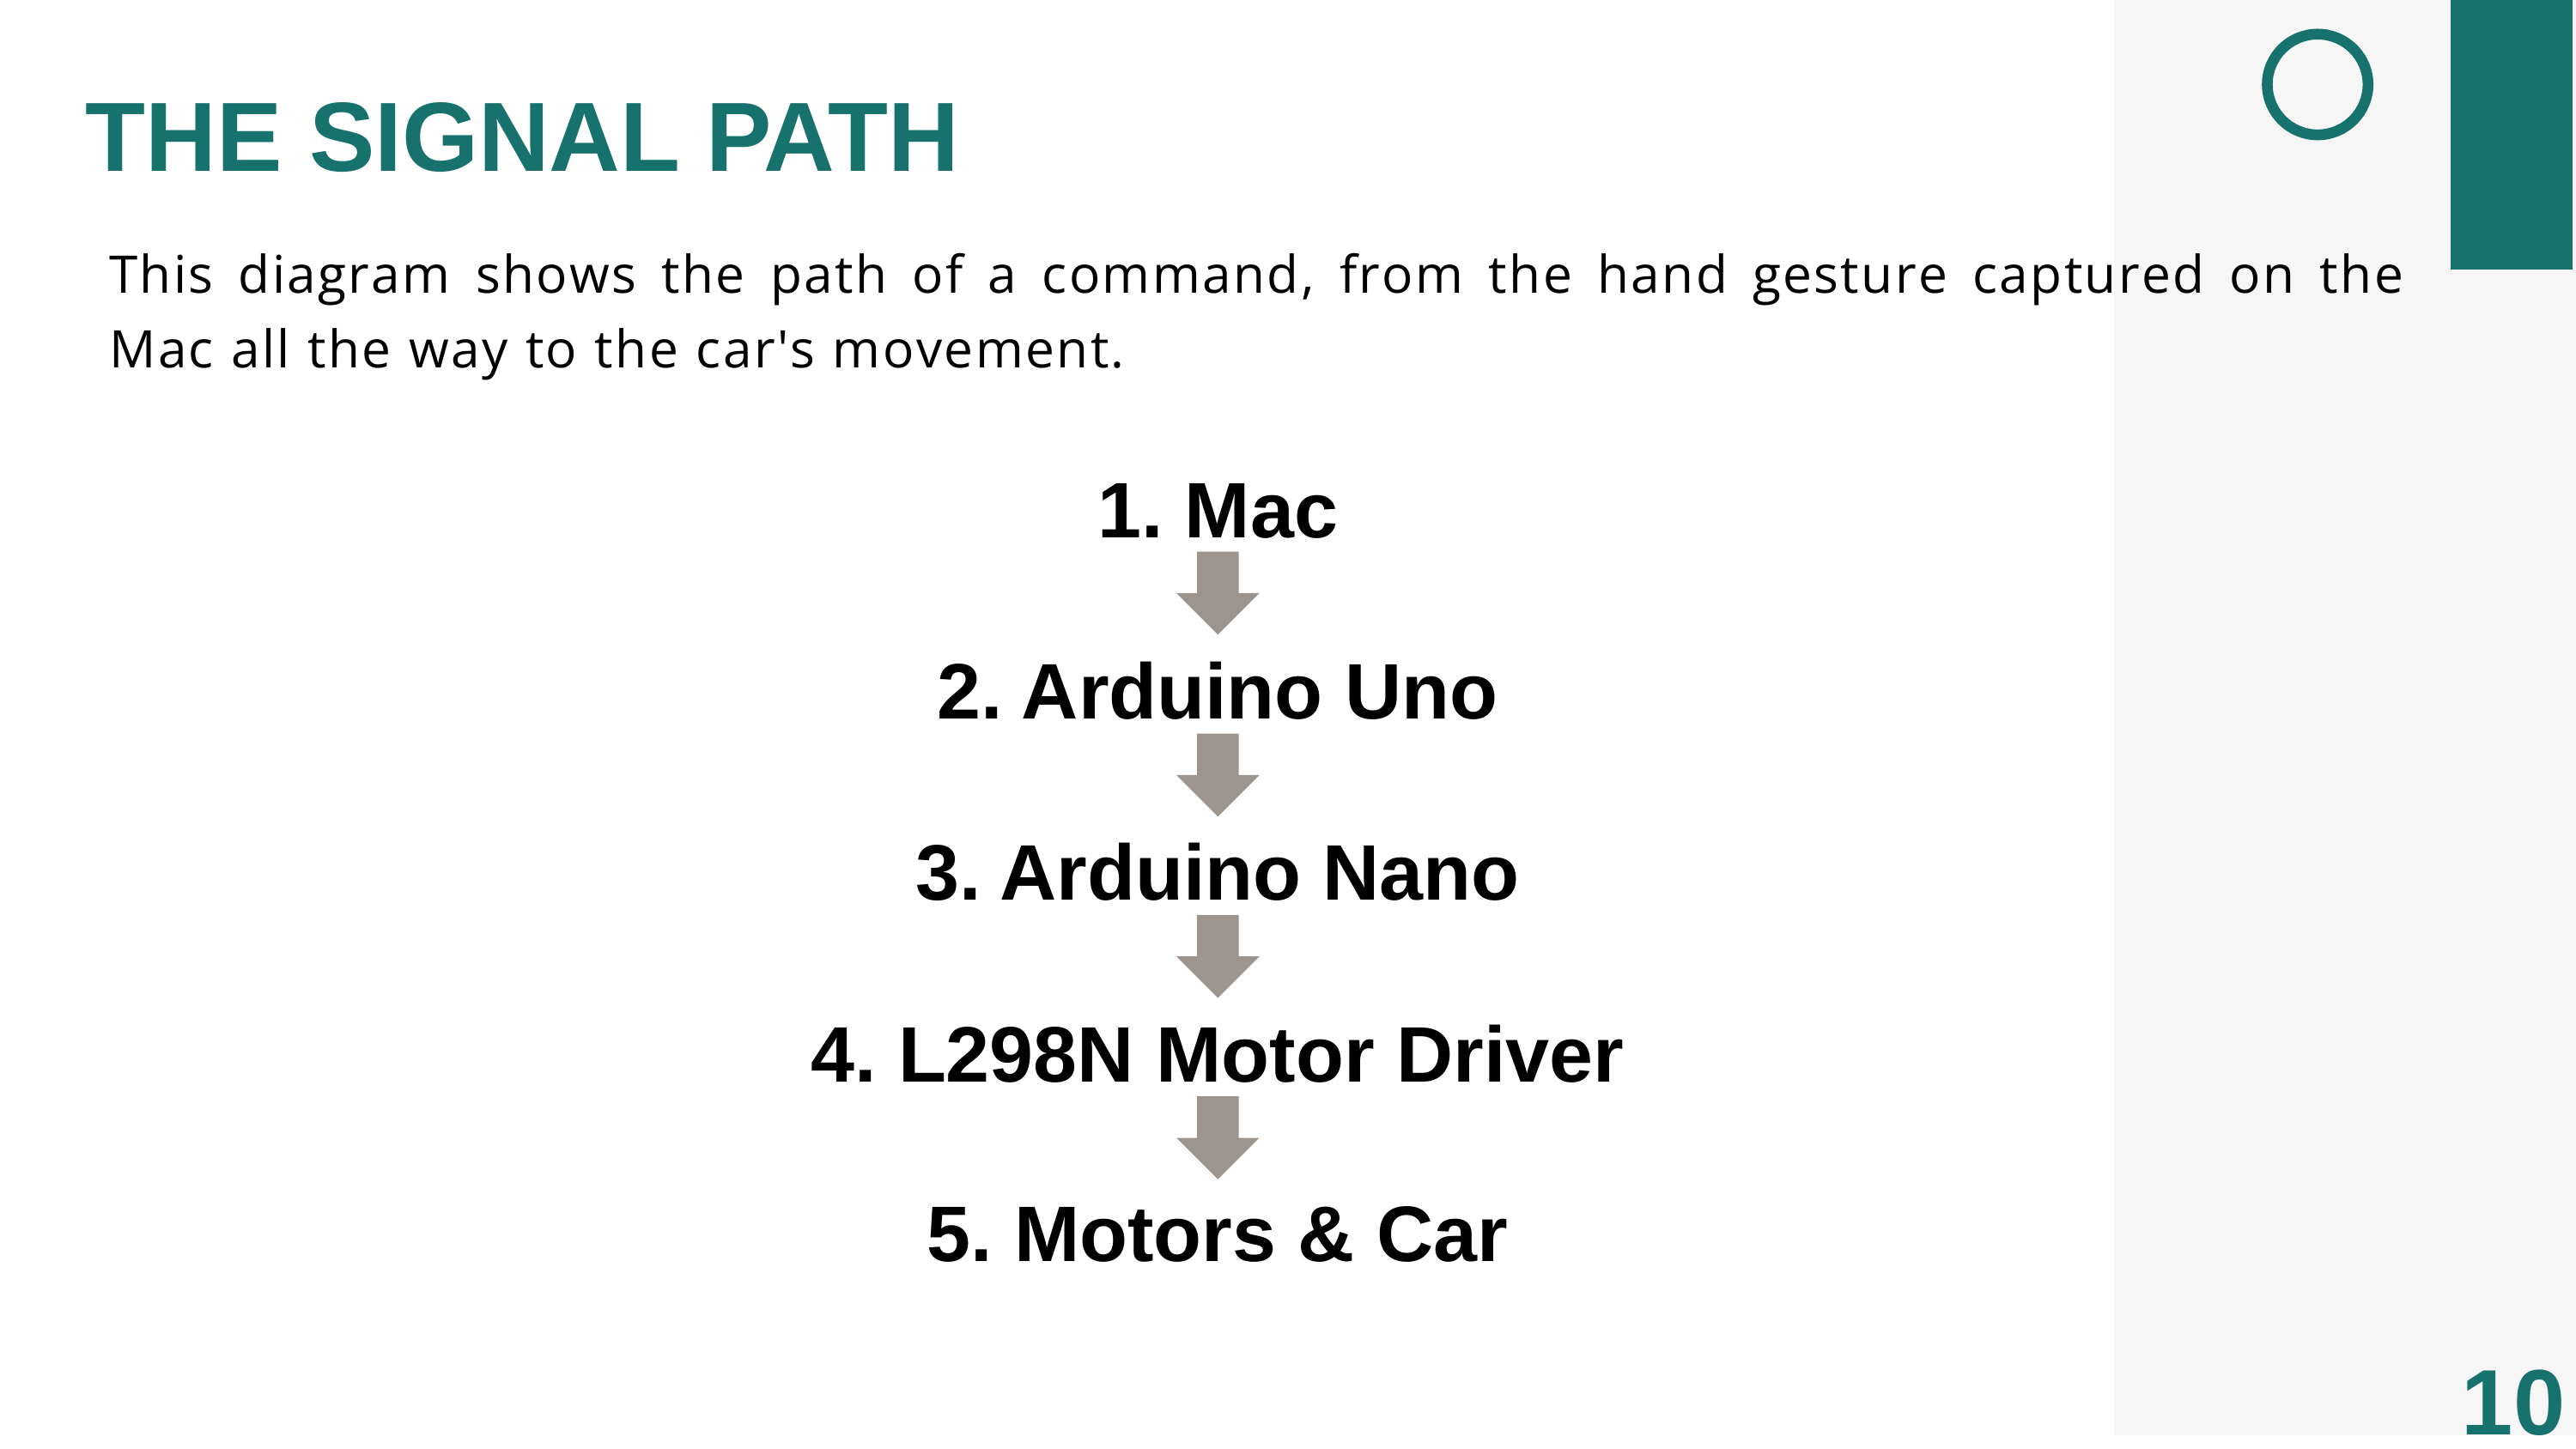

THE SIGNAL PATH
This diagram shows the path of a command, from the hand gesture captured on the Mac all the way to the car's movement.

1. Mac

2. Arduino Uno

3. Arduino Nano

4. L298N Motor Driver

5. Motors & Car
10